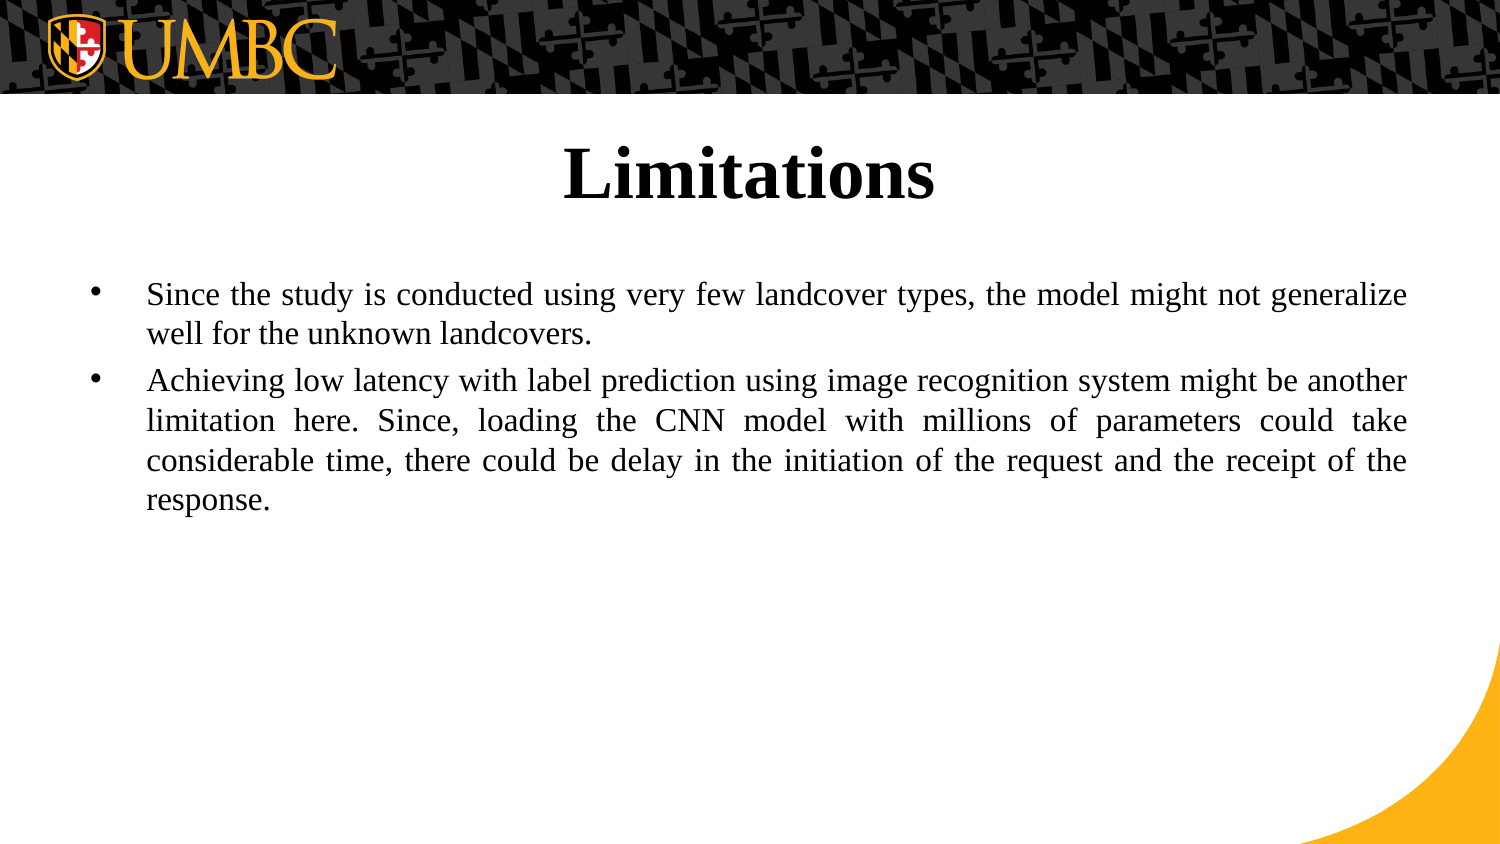

# Limitations
Since the study is conducted using very few landcover types, the model might not generalize well for the unknown landcovers.
Achieving low latency with label prediction using image recognition system might be another limitation here. Since, loading the CNN model with millions of parameters could take considerable time, there could be delay in the initiation of the request and the receipt of the response.